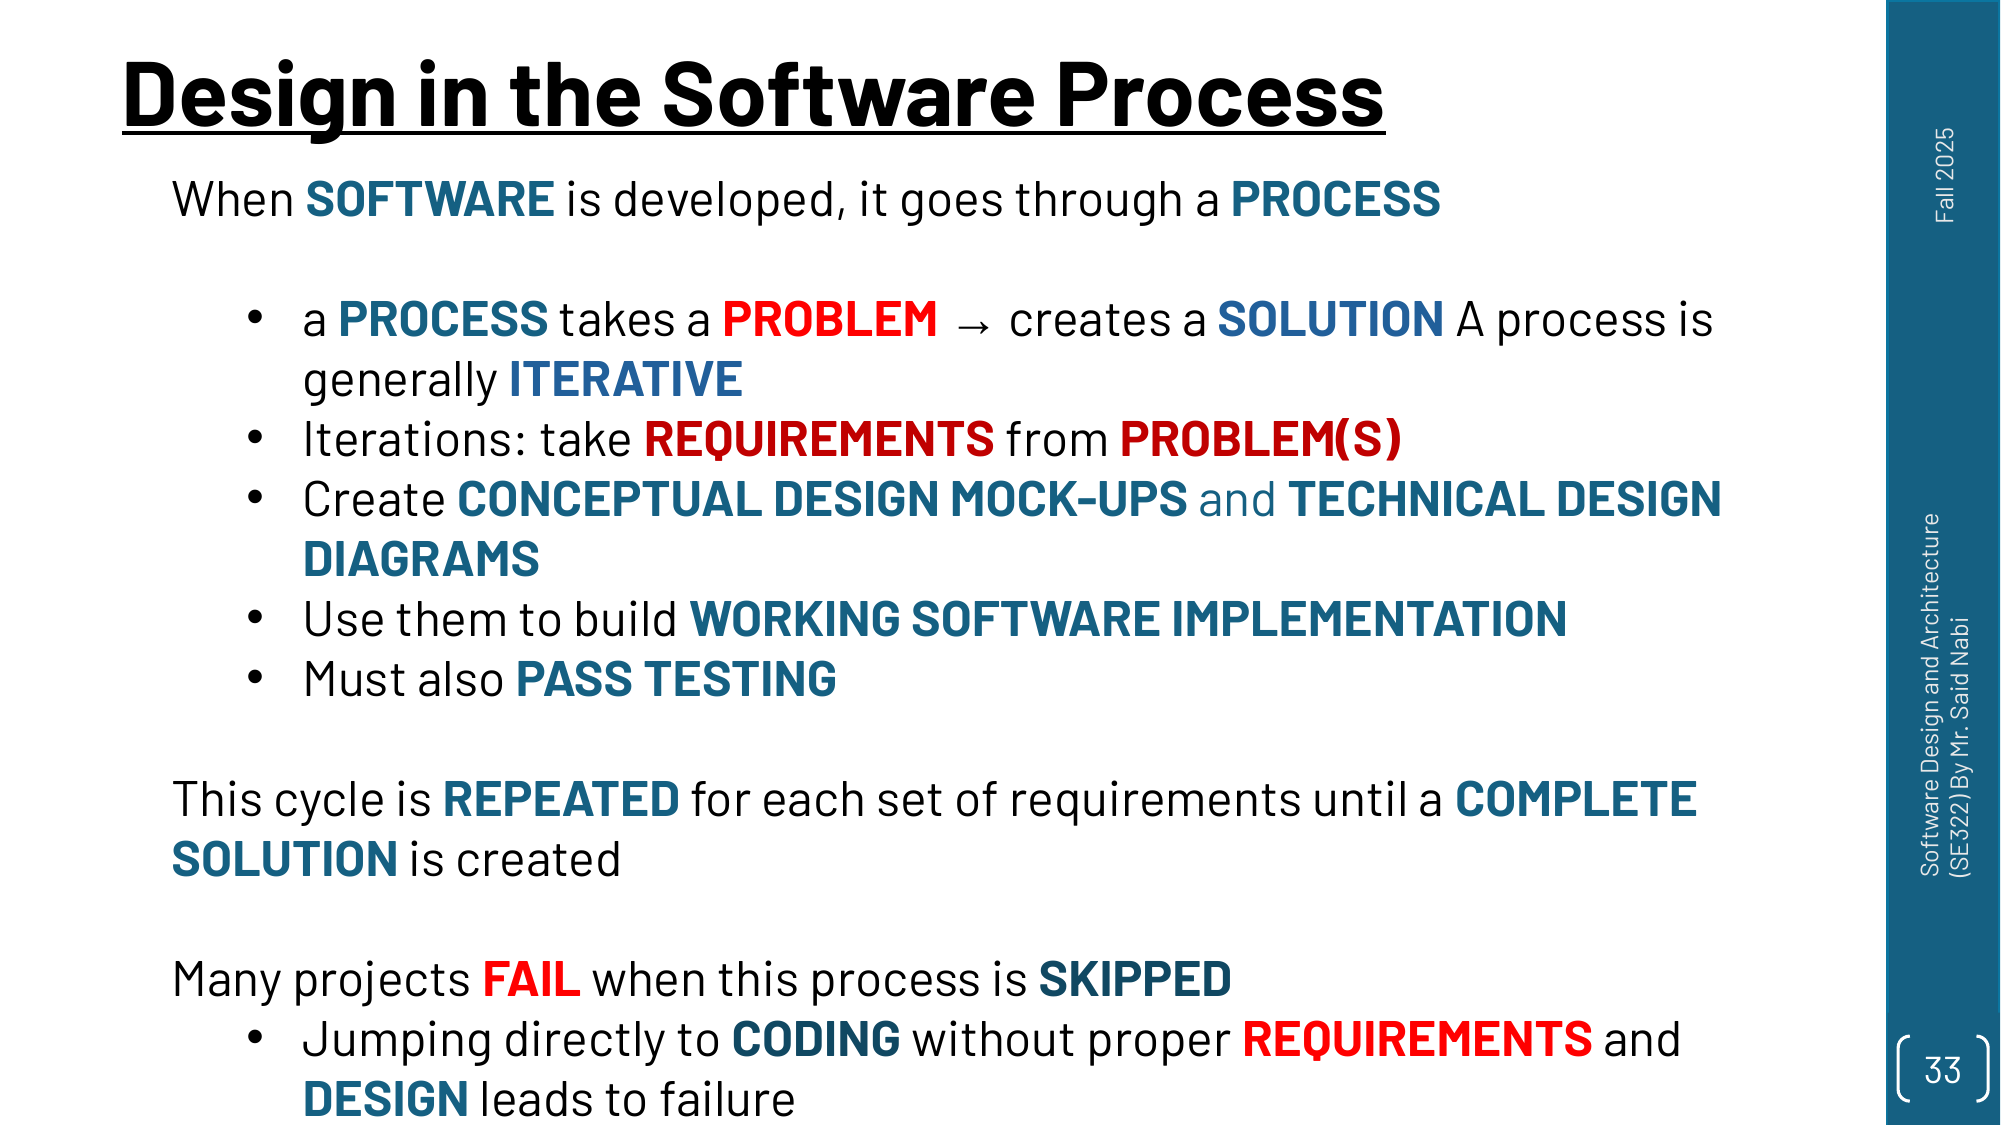

# Design in the Software Process
When SOFTWARE is developed, it goes through a PROCESS

a PROCESS takes a PROBLEM → creates a SOLUTION A process is generally ITERATIVE
Iterations: take REQUIREMENTS from PROBLEM(S)
Create CONCEPTUAL DESIGN MOCK-UPS and TECHNICAL DESIGN DIAGRAMS
Use them to build WORKING SOFTWARE IMPLEMENTATION
Must also PASS TESTING

This cycle is REPEATED for each set of requirements until a COMPLETE SOLUTION is created

Many projects FAIL when this process is SKIPPED
Jumping directly to CODING without proper REQUIREMENTS and DESIGN leads to failure